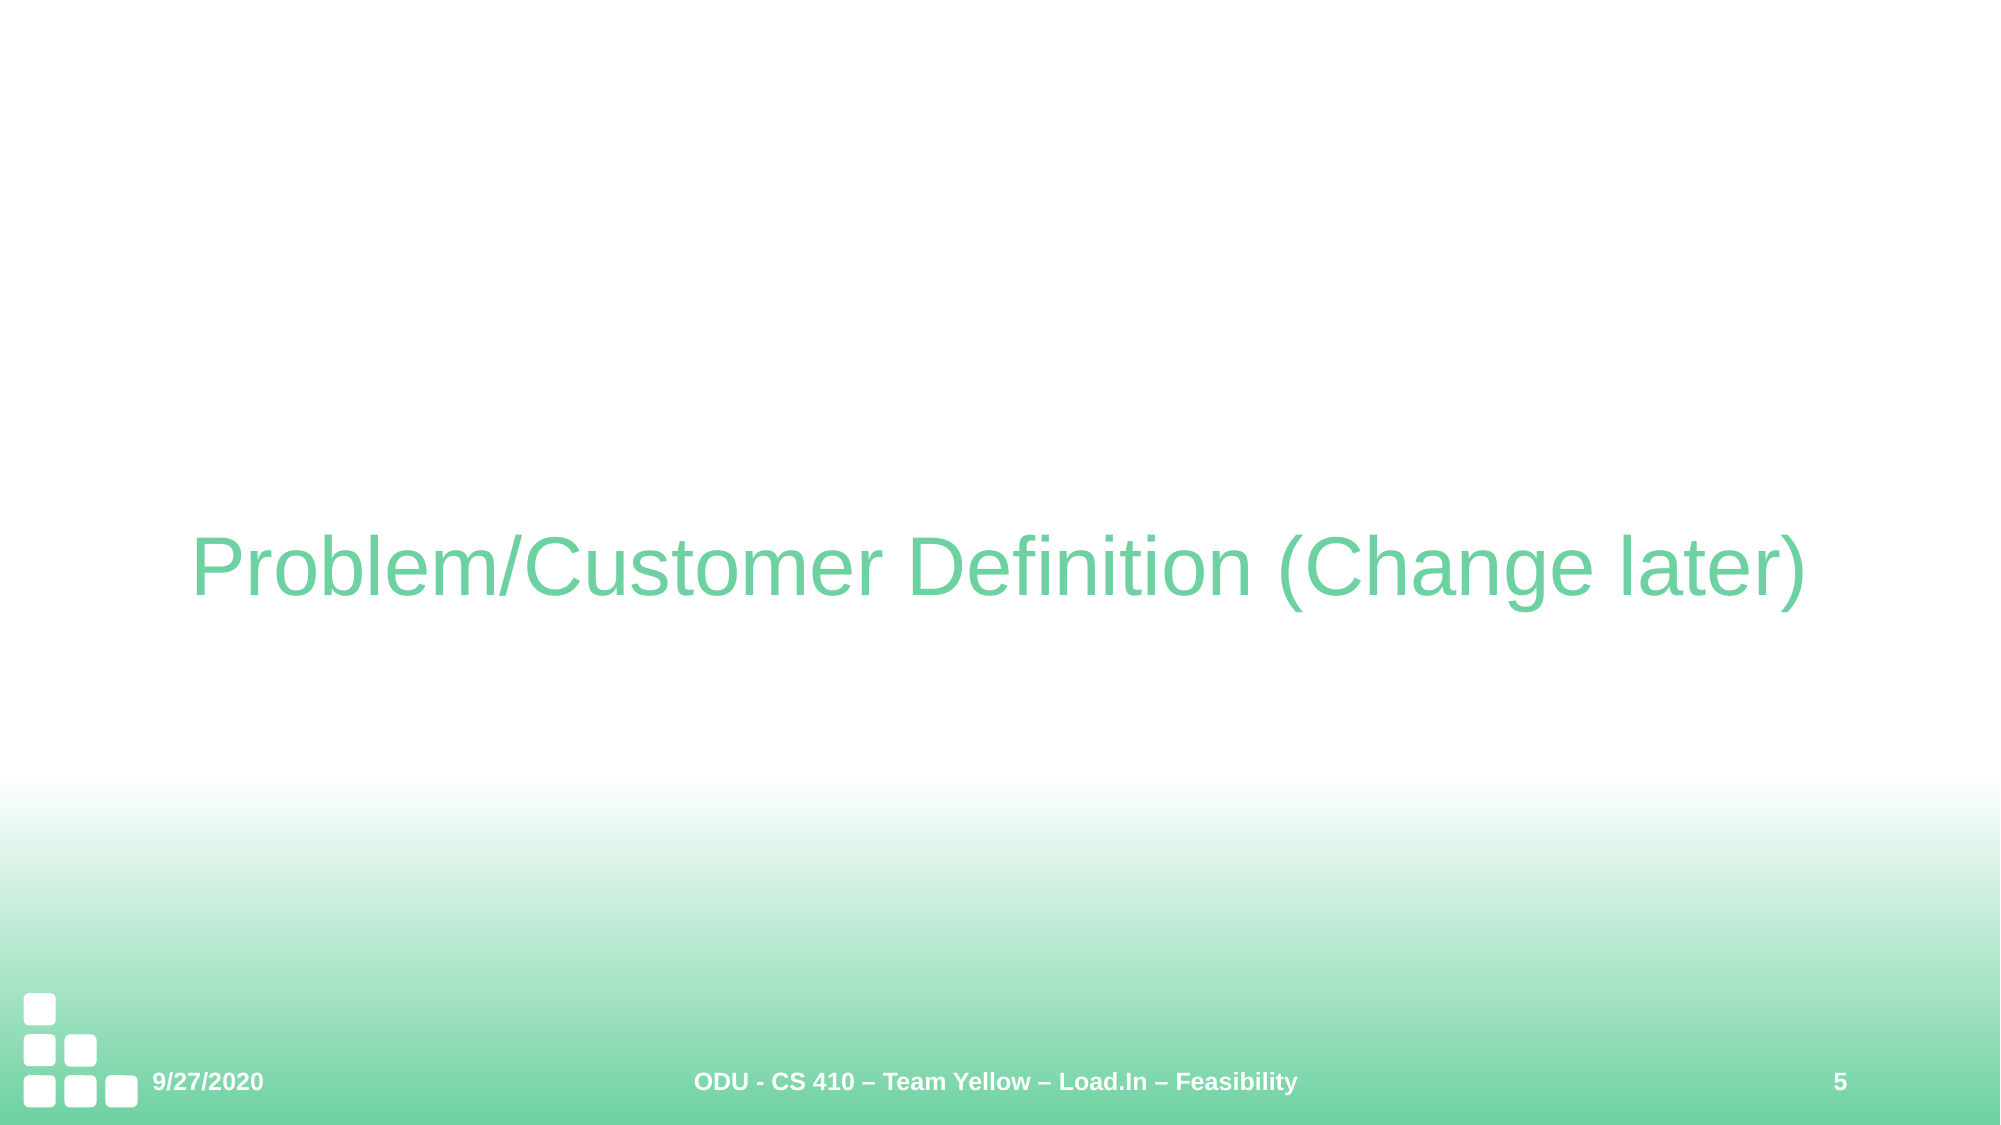

# Problem/Customer Definition (Change later)
9/27/2020
ODU - CS 410 – Team Yellow – Load.In – Feasibility
5